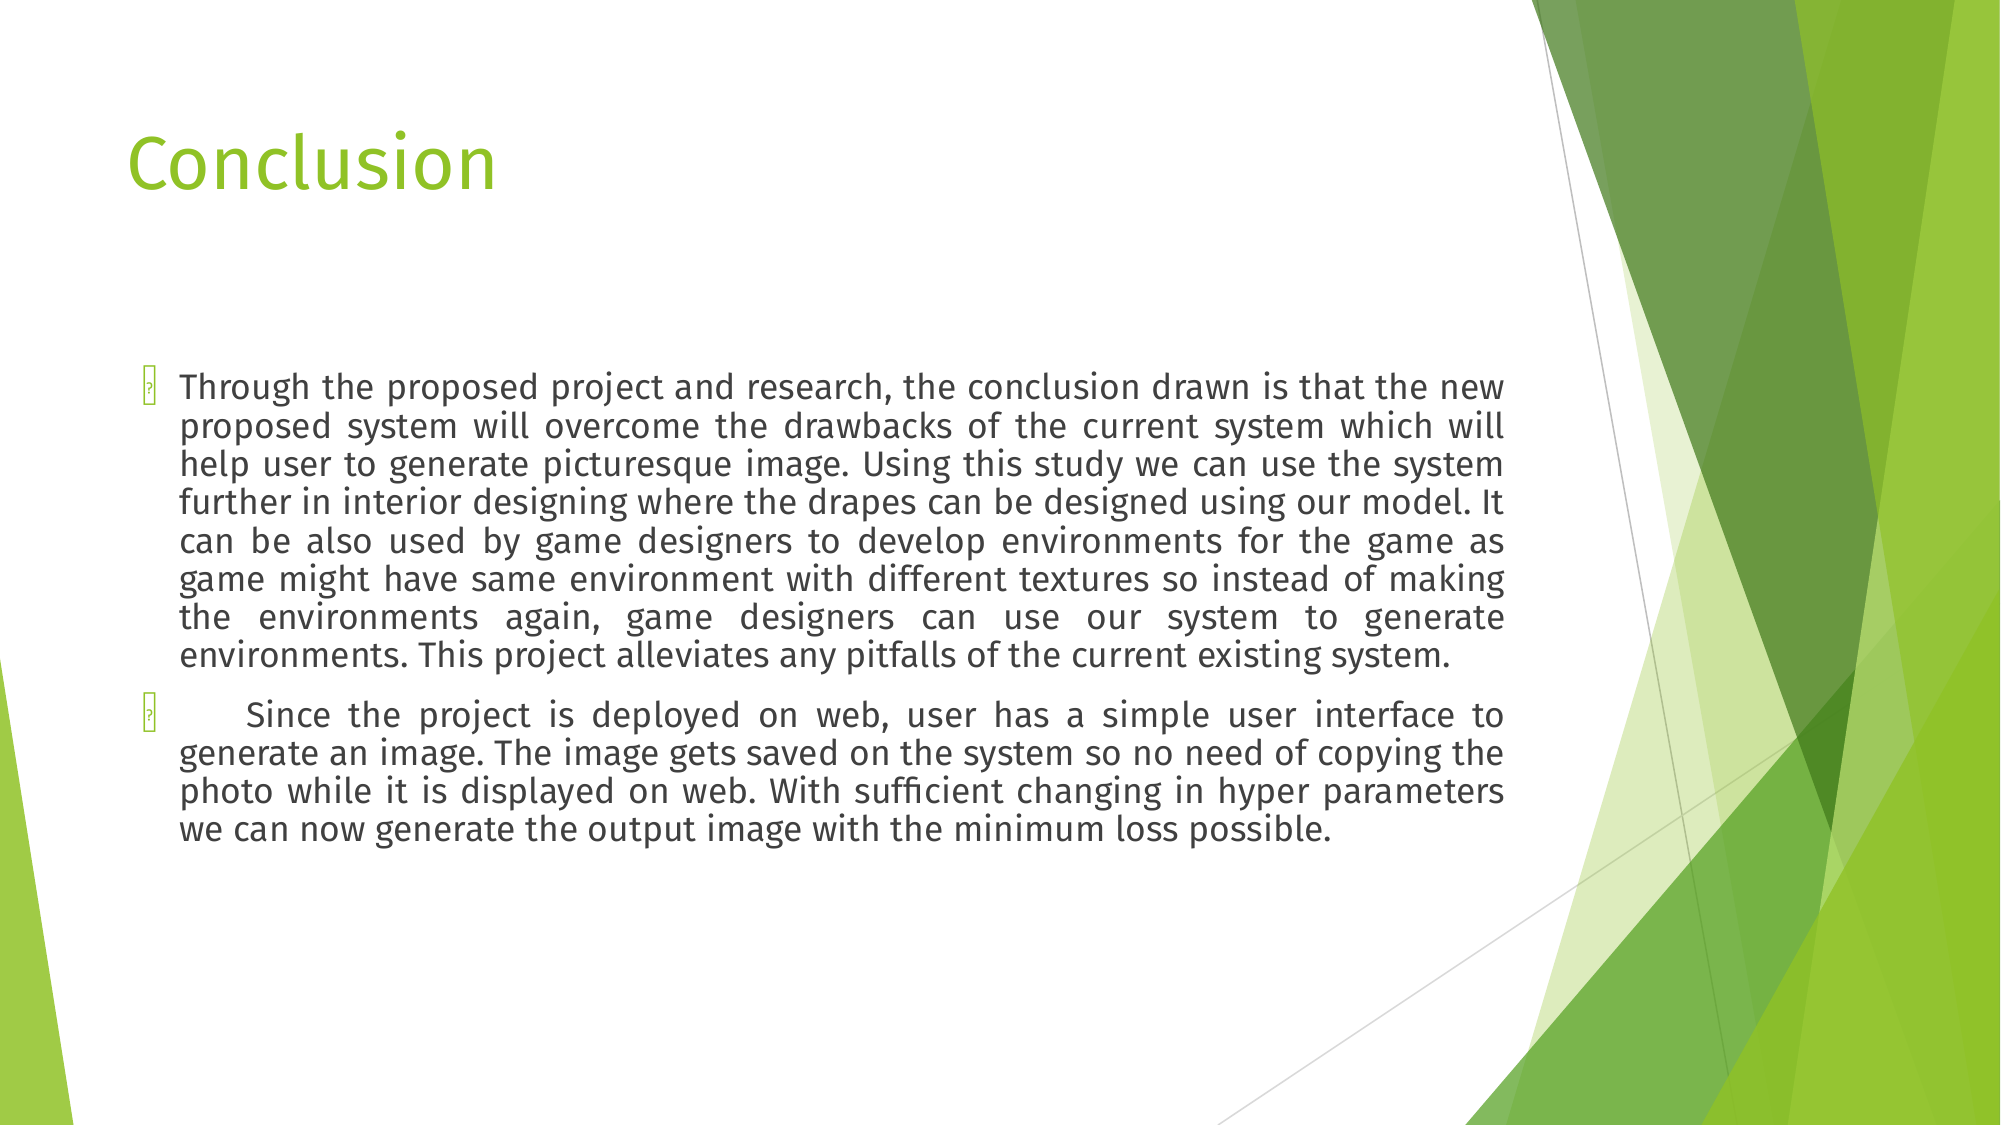

# Conclusion
Through the proposed project and research, the conclusion drawn is that the new proposed system will overcome the drawbacks of the current system which will help user to generate picturesque image. Using this study we can use the system further in interior designing where the drapes can be designed using our model. It can be also used by game designers to develop environments for the game as game might have same environment with different textures so instead of making the environments again, game designers can use our system to generate environments. This project alleviates any pitfalls of the current existing system.
    Since the project is deployed on web, user has a simple user interface to generate an image. The image gets saved on the system so no need of copying the photo while it is displayed on web. With sufficient changing in hyper parameters we can now generate the output image with the minimum loss possible.